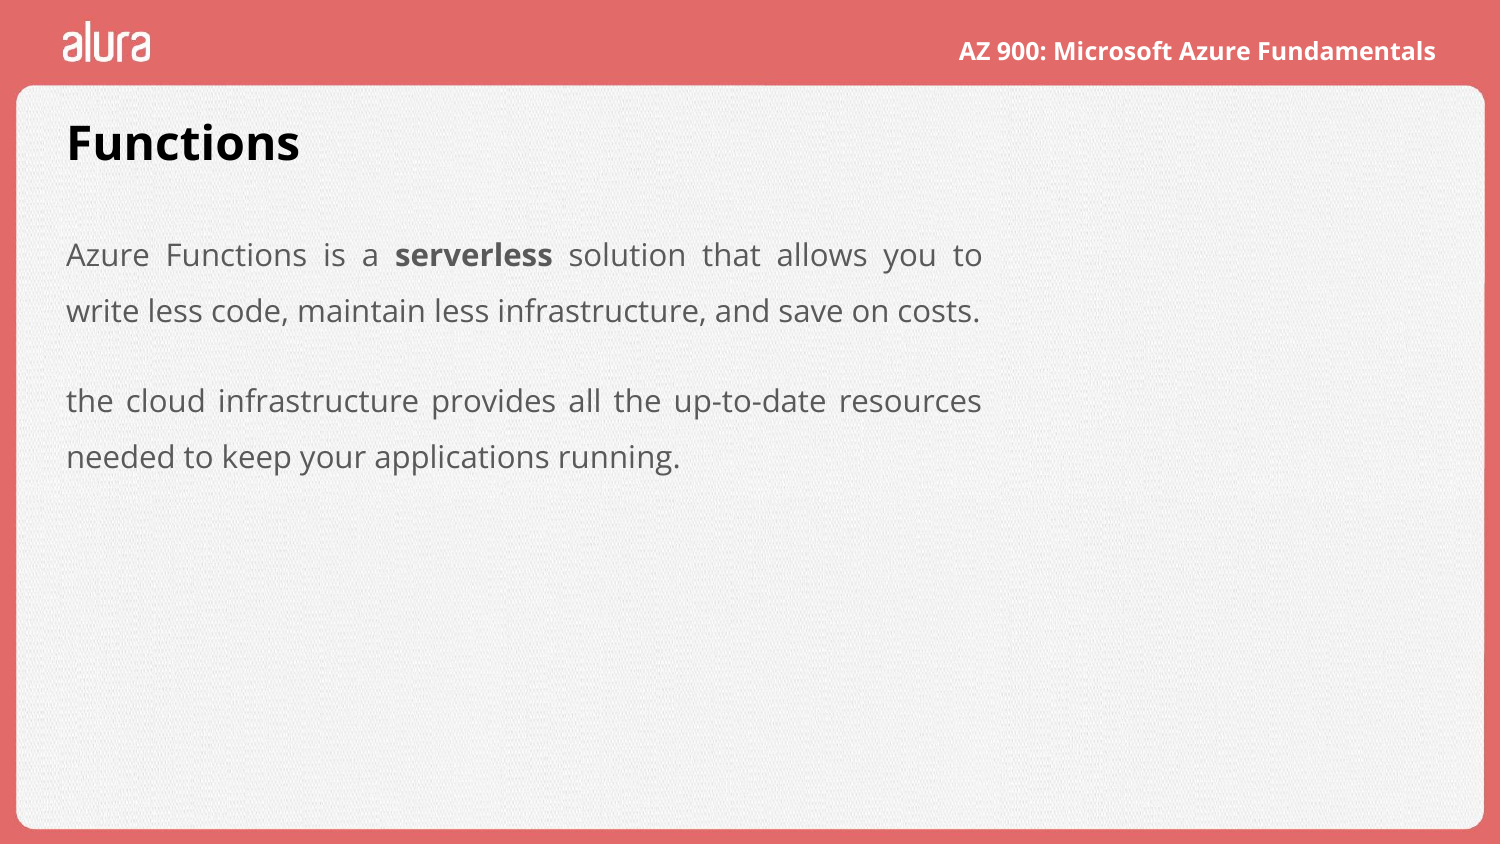

# Functions
Azure Functions is a serverless solution that allows you to write less code, maintain less infrastructure, and save on costs.
the cloud infrastructure provides all the up-to-date resources needed to keep your applications running.